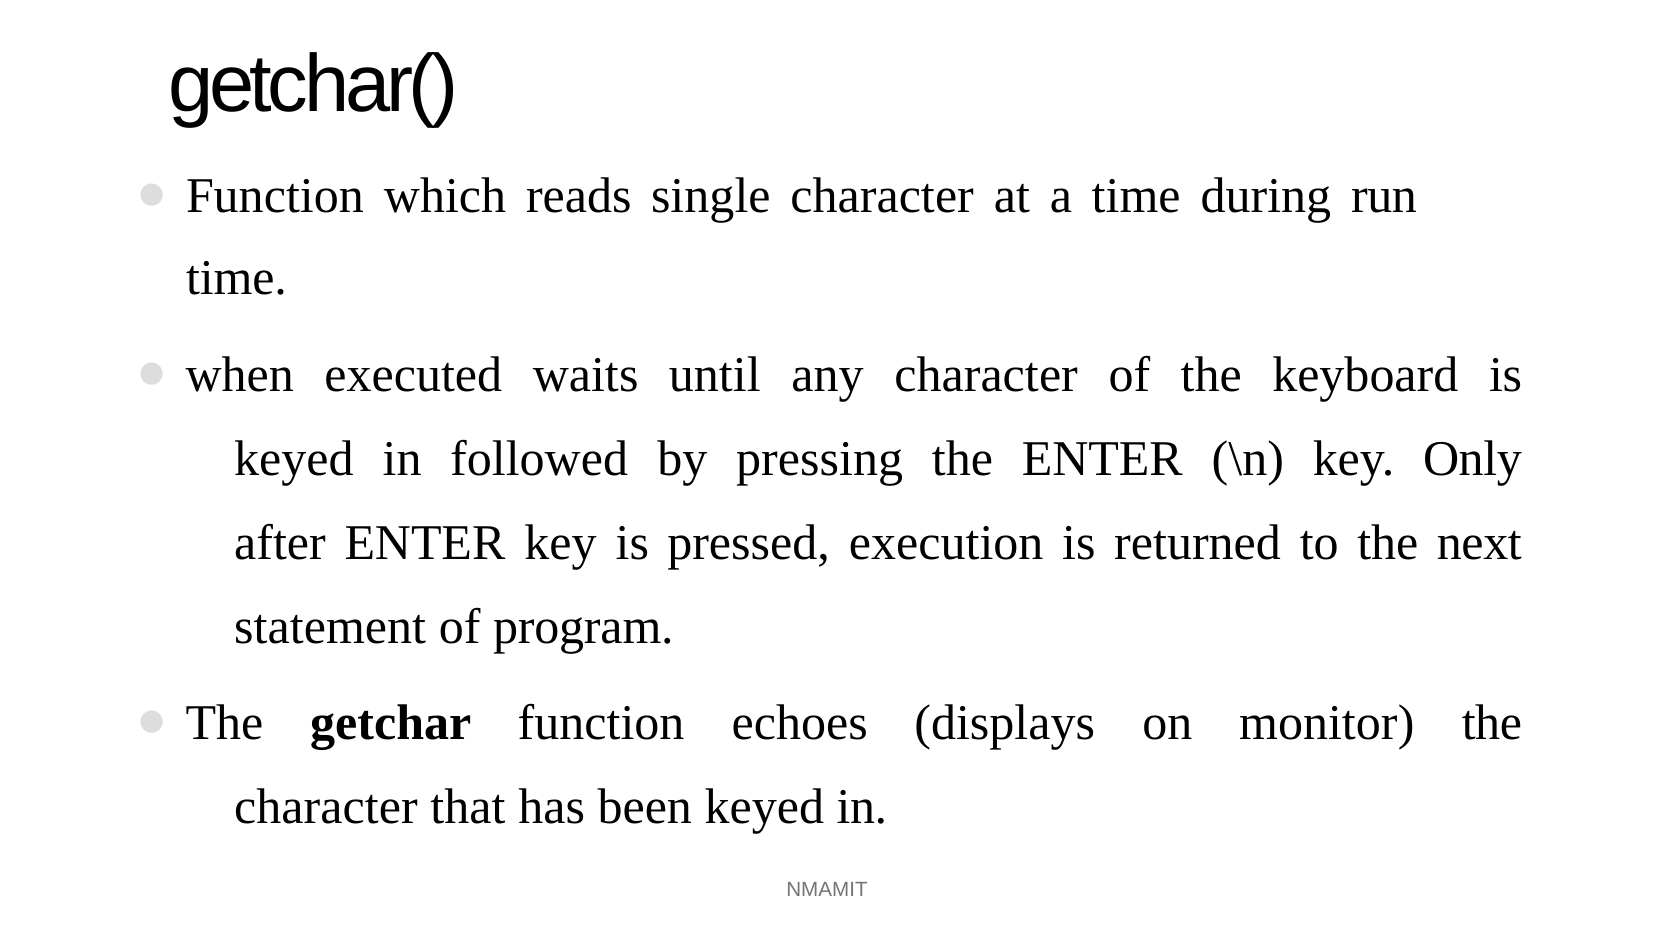

# getchar()
Function which reads single character at a time during run
time.
when executed waits until any character of the keyboard is 	keyed in followed by pressing the ENTER (\n) key. Only 	after ENTER key is pressed, execution is returned to the next 	statement of program.
The  getchar  function  echoes  (displays  on  monitor)  the 	character that has been keyed in.
NMAMIT